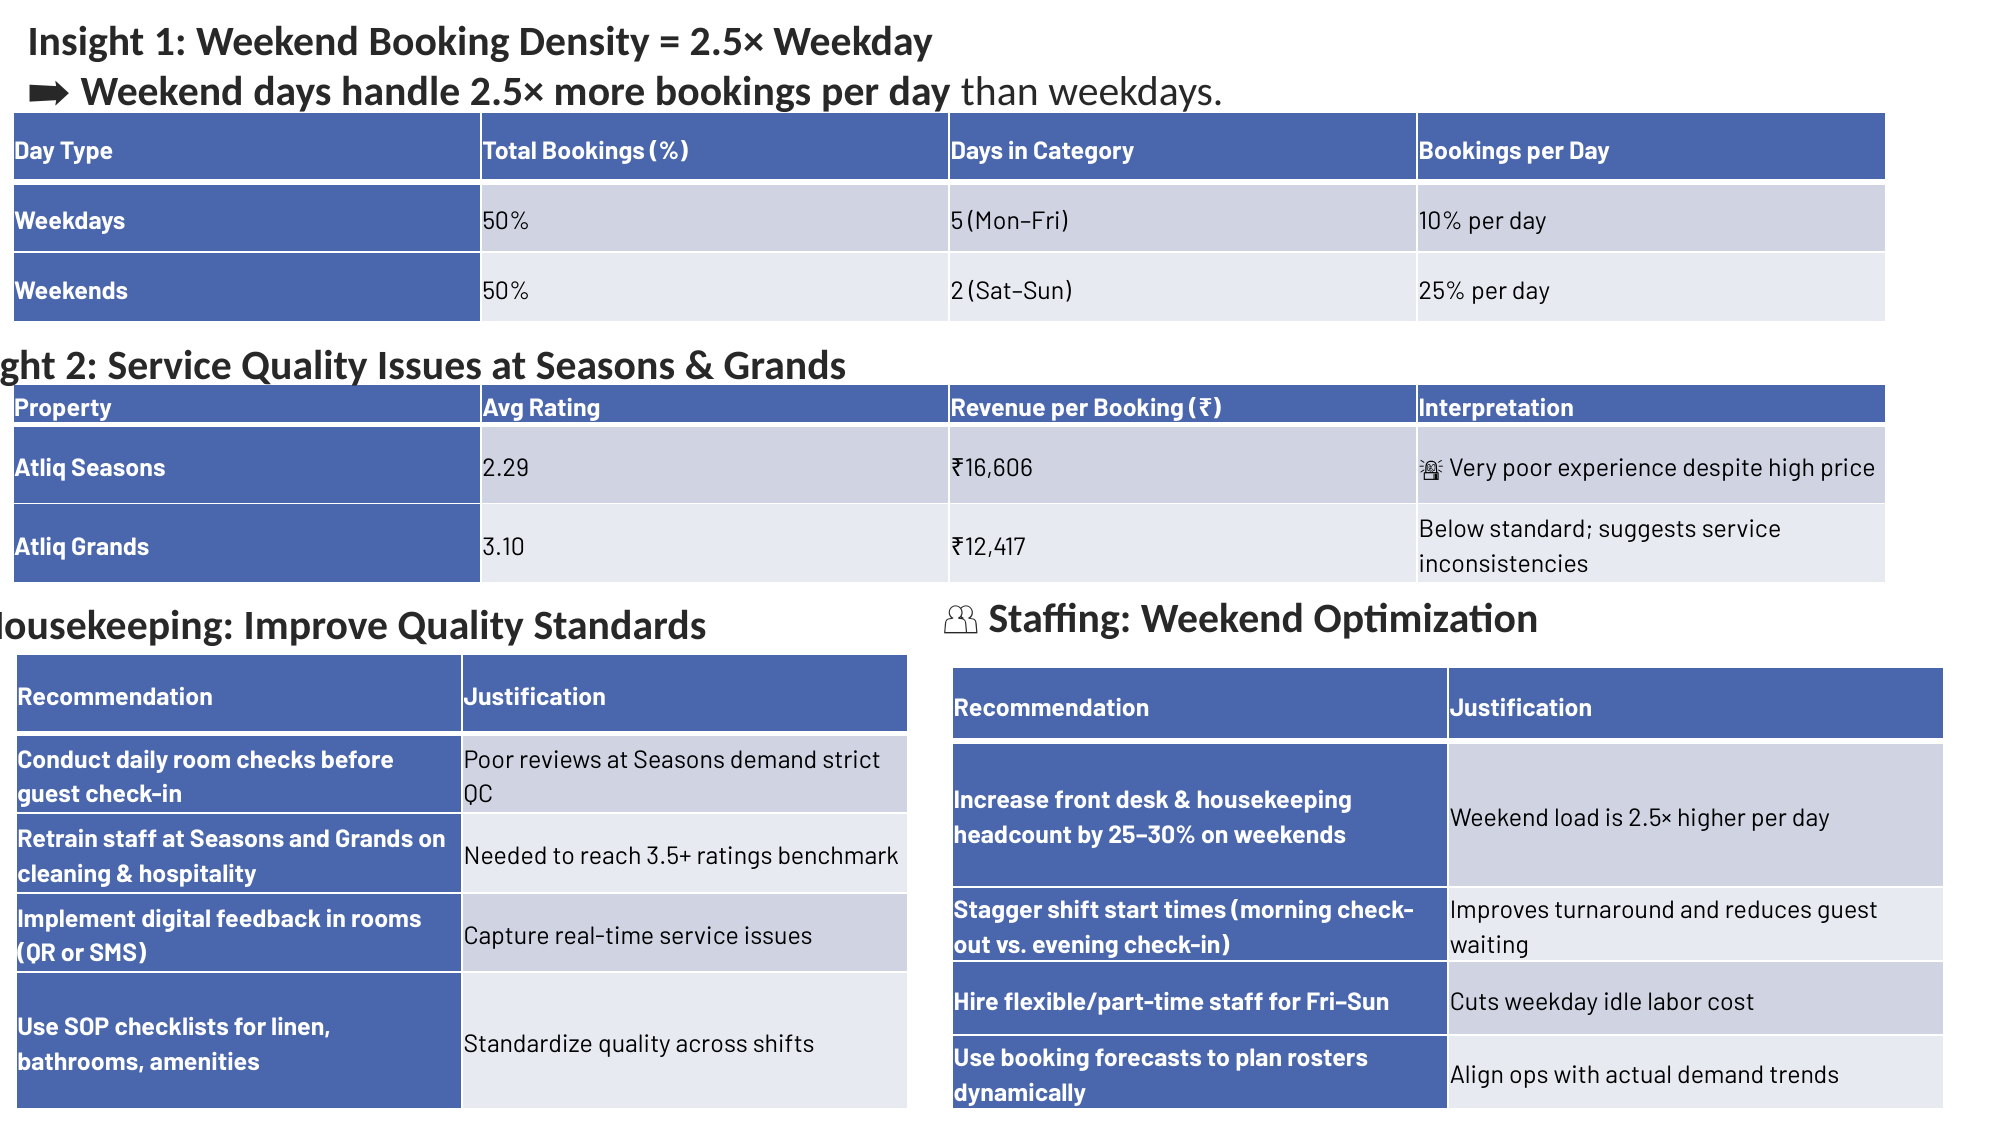

Insight 1: Weekend Booking Density = 2.5× Weekday
➡️ Weekend days handle 2.5× more bookings per day than weekdays.
| Day Type | Total Bookings (%) | Days in Category | Bookings per Day |
| --- | --- | --- | --- |
| Weekdays | 50% | 5 (Mon–Fri) | 10% per day |
| Weekends | 50% | 2 (Sat–Sun) | 25% per day |
Insight 2: Service Quality Issues at Seasons & Grands

| Property | Avg Rating | Revenue per Booking (₹) | Interpretation |
| --- | --- | --- | --- |
| Atliq Seasons | 2.29 | ₹16,606 | 🚨 Very poor experience despite high price |
| Atliq Grands | 3.10 | ₹12,417 | Below standard; suggests service inconsistencies |
👥 Staffing: Weekend Optimization
🧹 Housekeeping: Improve Quality Standards

| Recommendation | Justification |
| --- | --- |
| Conduct daily room checks before guest check-in | Poor reviews at Seasons demand strict QC |
| Retrain staff at Seasons and Grands on cleaning & hospitality | Needed to reach 3.5+ ratings benchmark |
| Implement digital feedback in rooms (QR or SMS) | Capture real-time service issues |
| Use SOP checklists for linen, bathrooms, amenities | Standardize quality across shifts |
| Recommendation | Justification |
| --- | --- |
| Increase front desk & housekeeping headcount by 25–30% on weekends | Weekend load is 2.5× higher per day |
| Stagger shift start times (morning check-out vs. evening check-in) | Improves turnaround and reduces guest waiting |
| Hire flexible/part-time staff for Fri–Sun | Cuts weekday idle labor cost |
| Use booking forecasts to plan rosters dynamically | Align ops with actual demand trends |